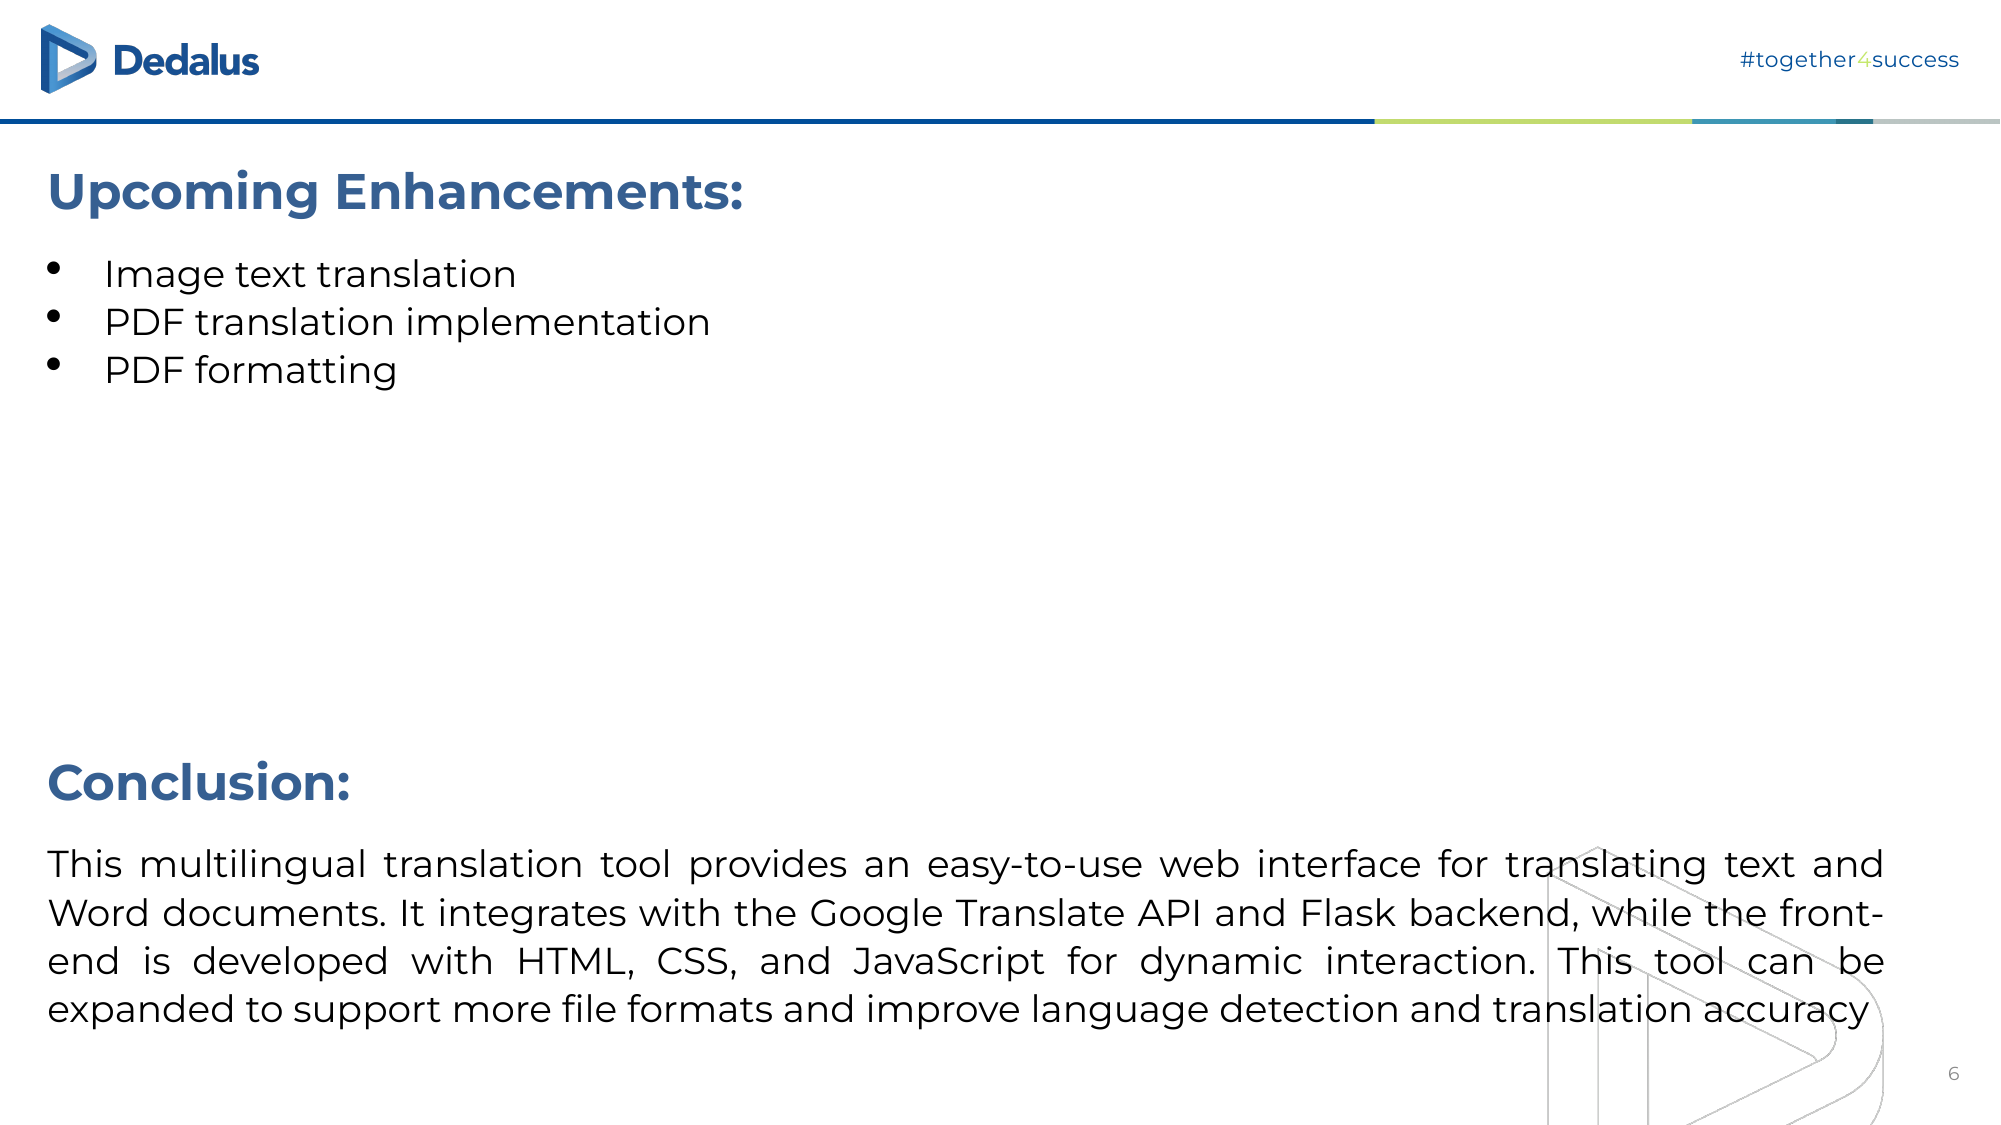

Upcoming Enhancements:
Image text translation
PDF translation implementation
PDF formatting

Conclusion:
This multilingual translation tool provides an easy-to-use web interface for translating text and Word documents. It integrates with the Google Translate API and Flask backend, while the front-end is developed with HTML, CSS, and JavaScript for dynamic interaction. This tool can be expanded to support more file formats and improve language detection and translation accuracy